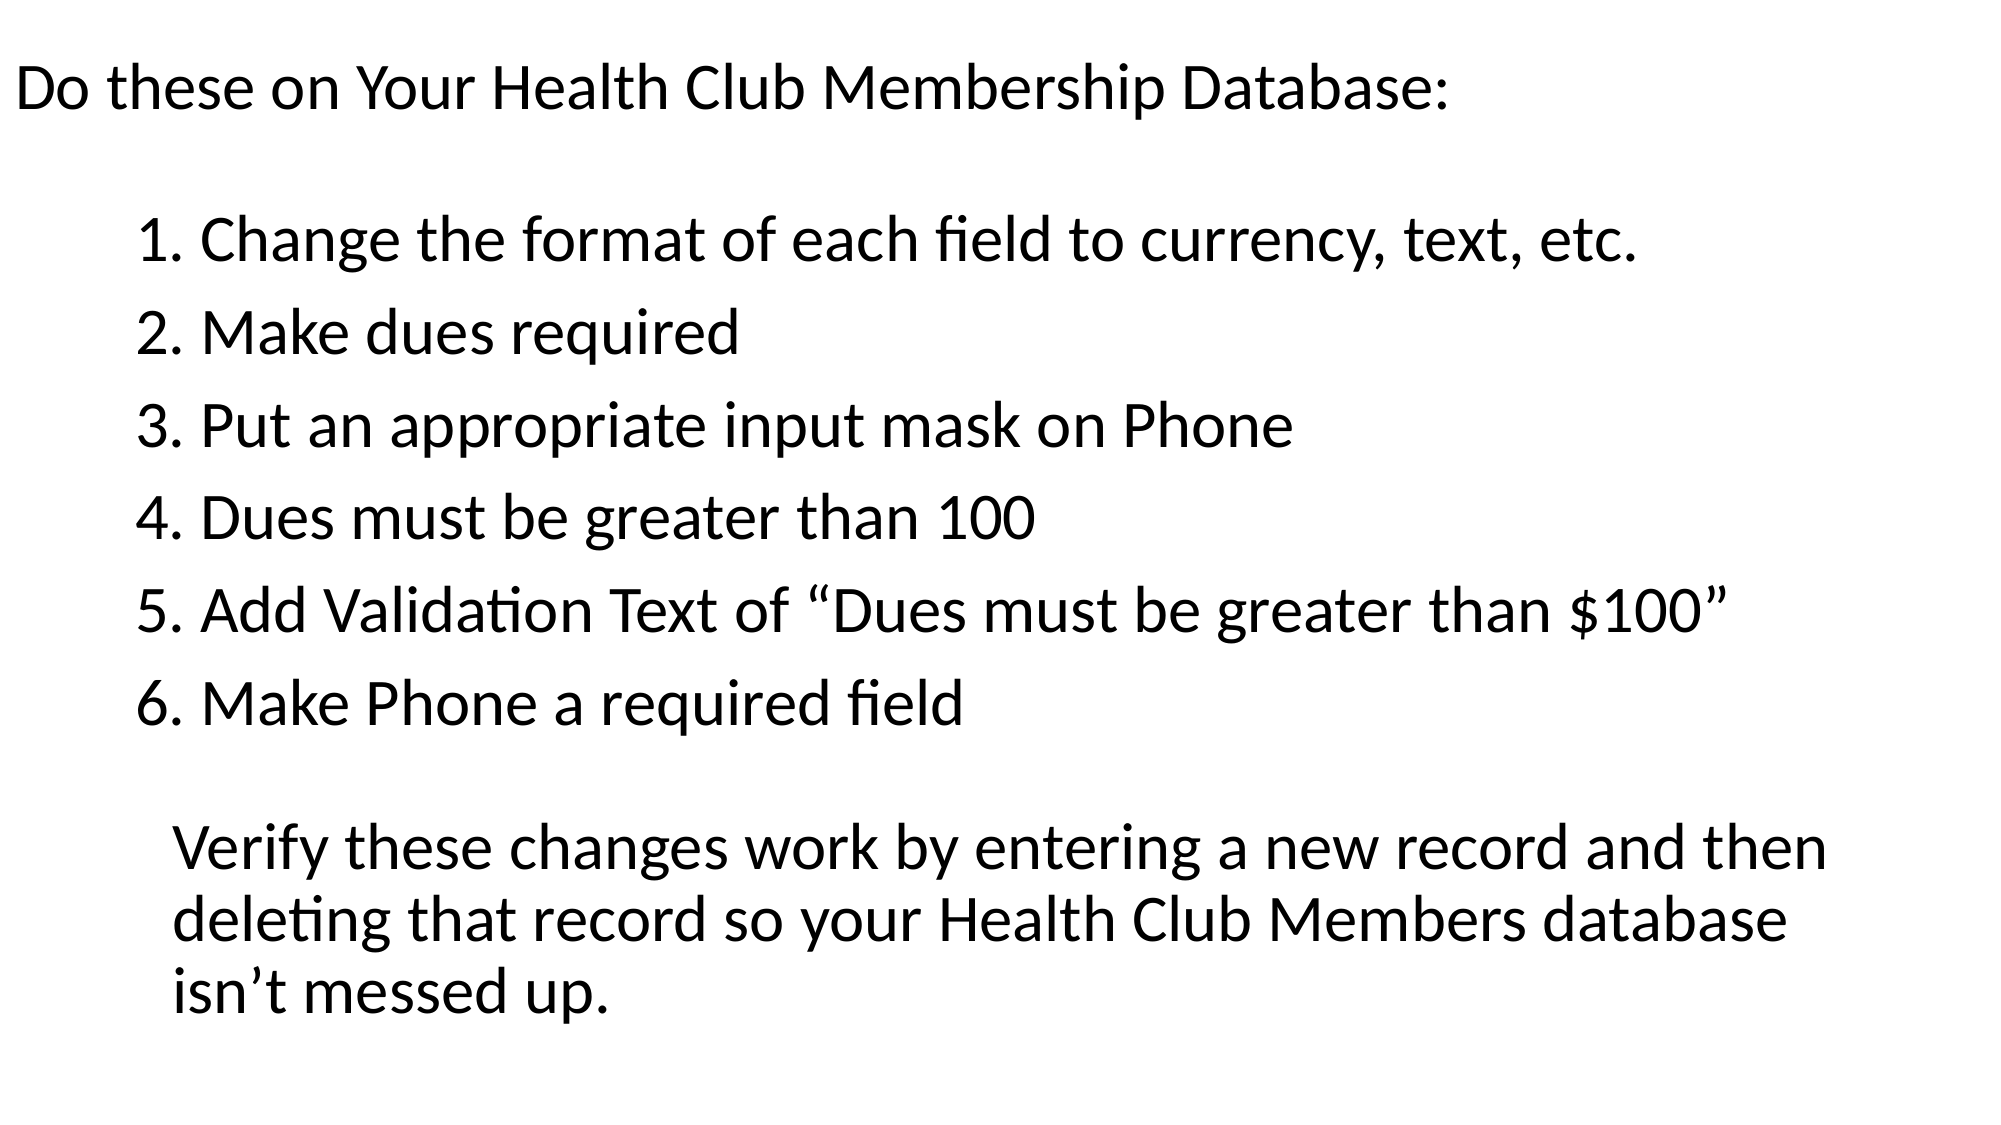

# Do these on Your Health Club Membership Database:
 Change the format of each field to currency, text, etc.
 Make dues required
 Put an appropriate input mask on Phone
 Dues must be greater than 100
 Add Validation Text of “Dues must be greater than $100”
 Make Phone a required field
Verify these changes work by entering a new record and then deleting that record so your Health Club Members database isn’t messed up.